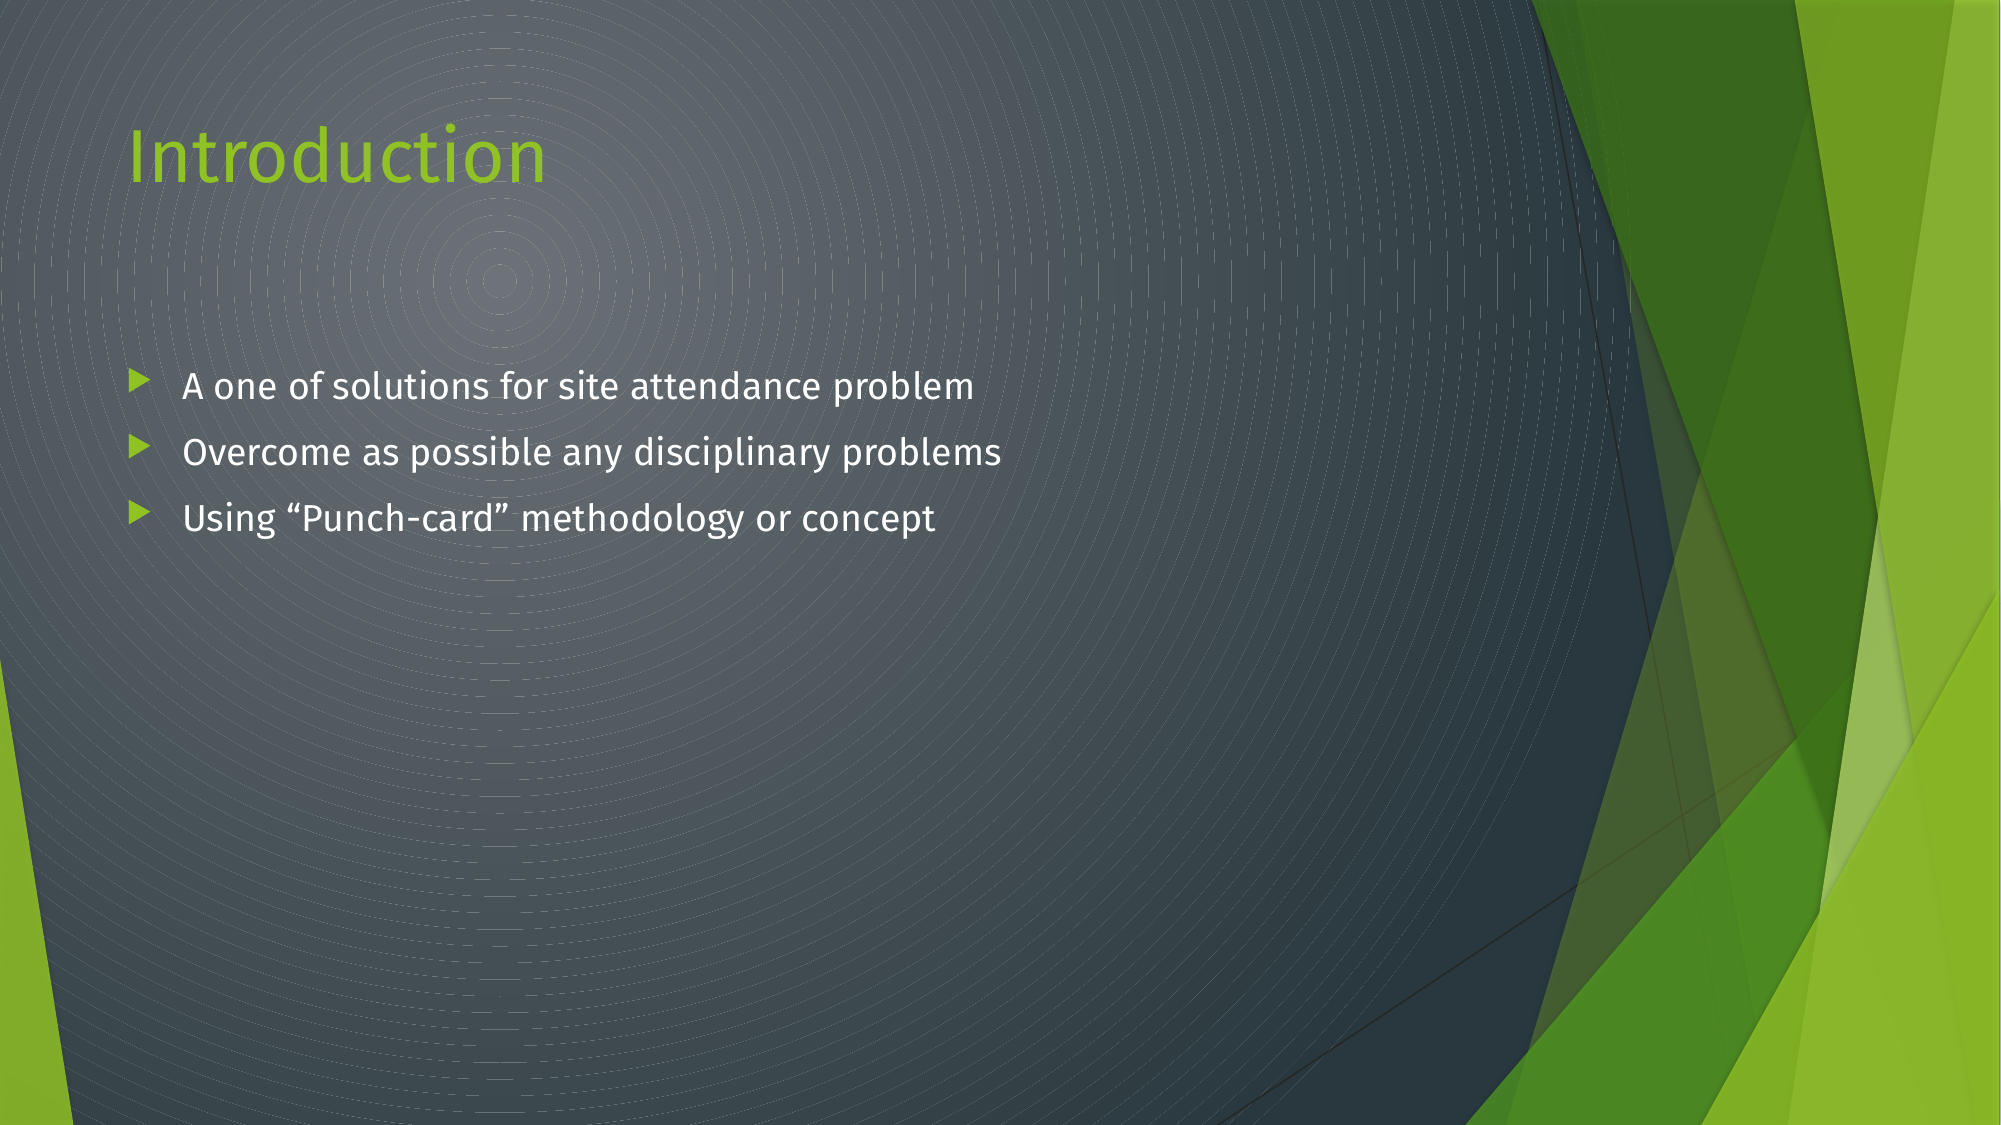

# Introduction
A one of solutions for site attendance problem
Overcome as possible any disciplinary problems
Using “Punch-card” methodology or concept